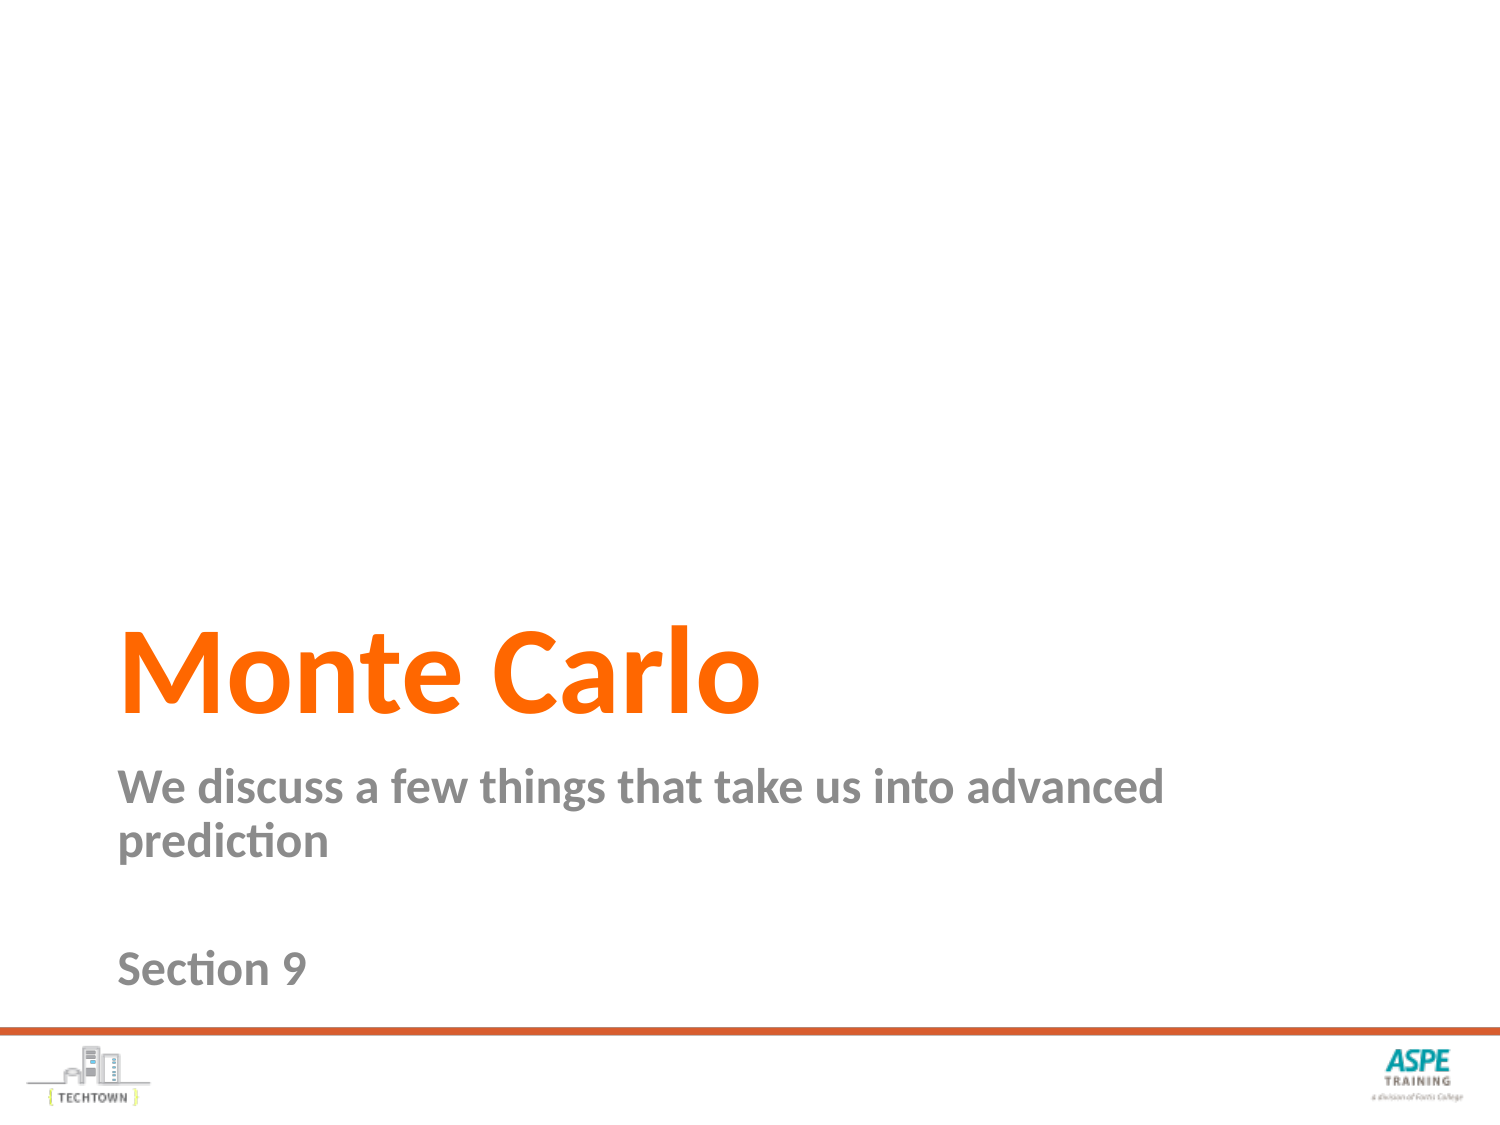

# Monte Carlo
We discuss a few things that take us into advanced prediction

Section 9